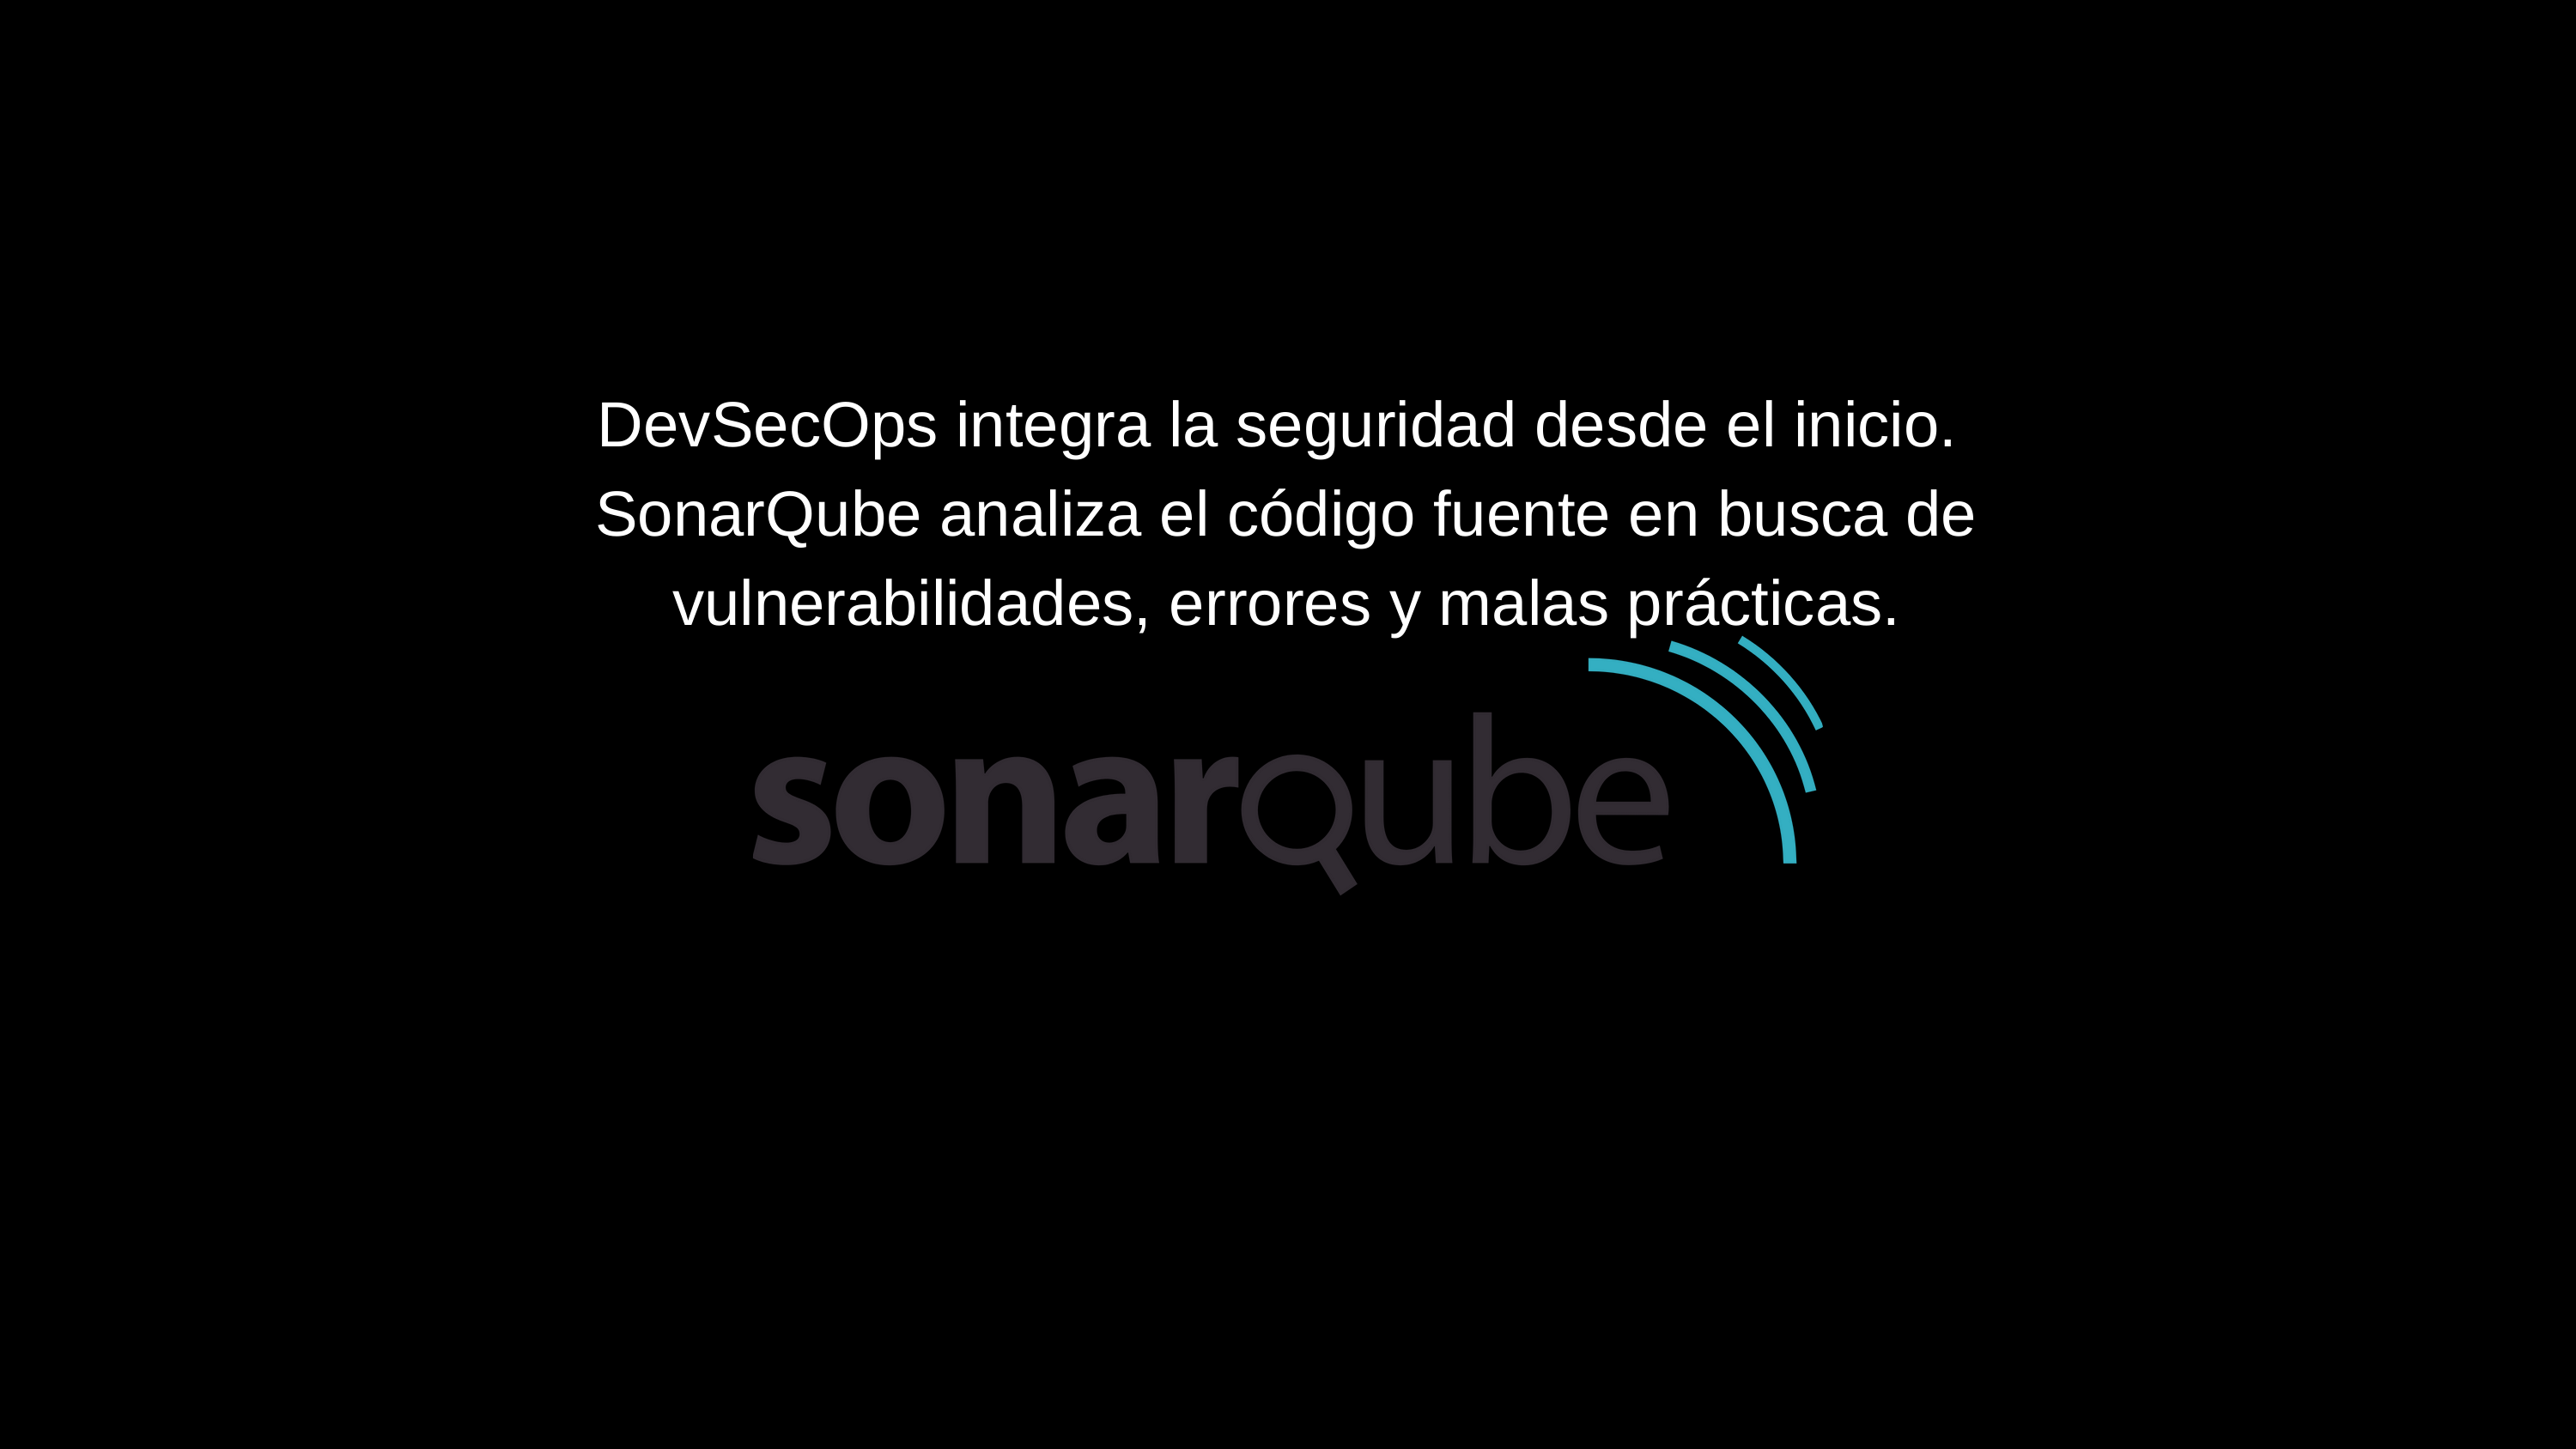

DevSecOps integra la seguridad desde el inicio.
SonarQube analiza el código fuente en busca de vulnerabilidades, errores y malas prácticas.